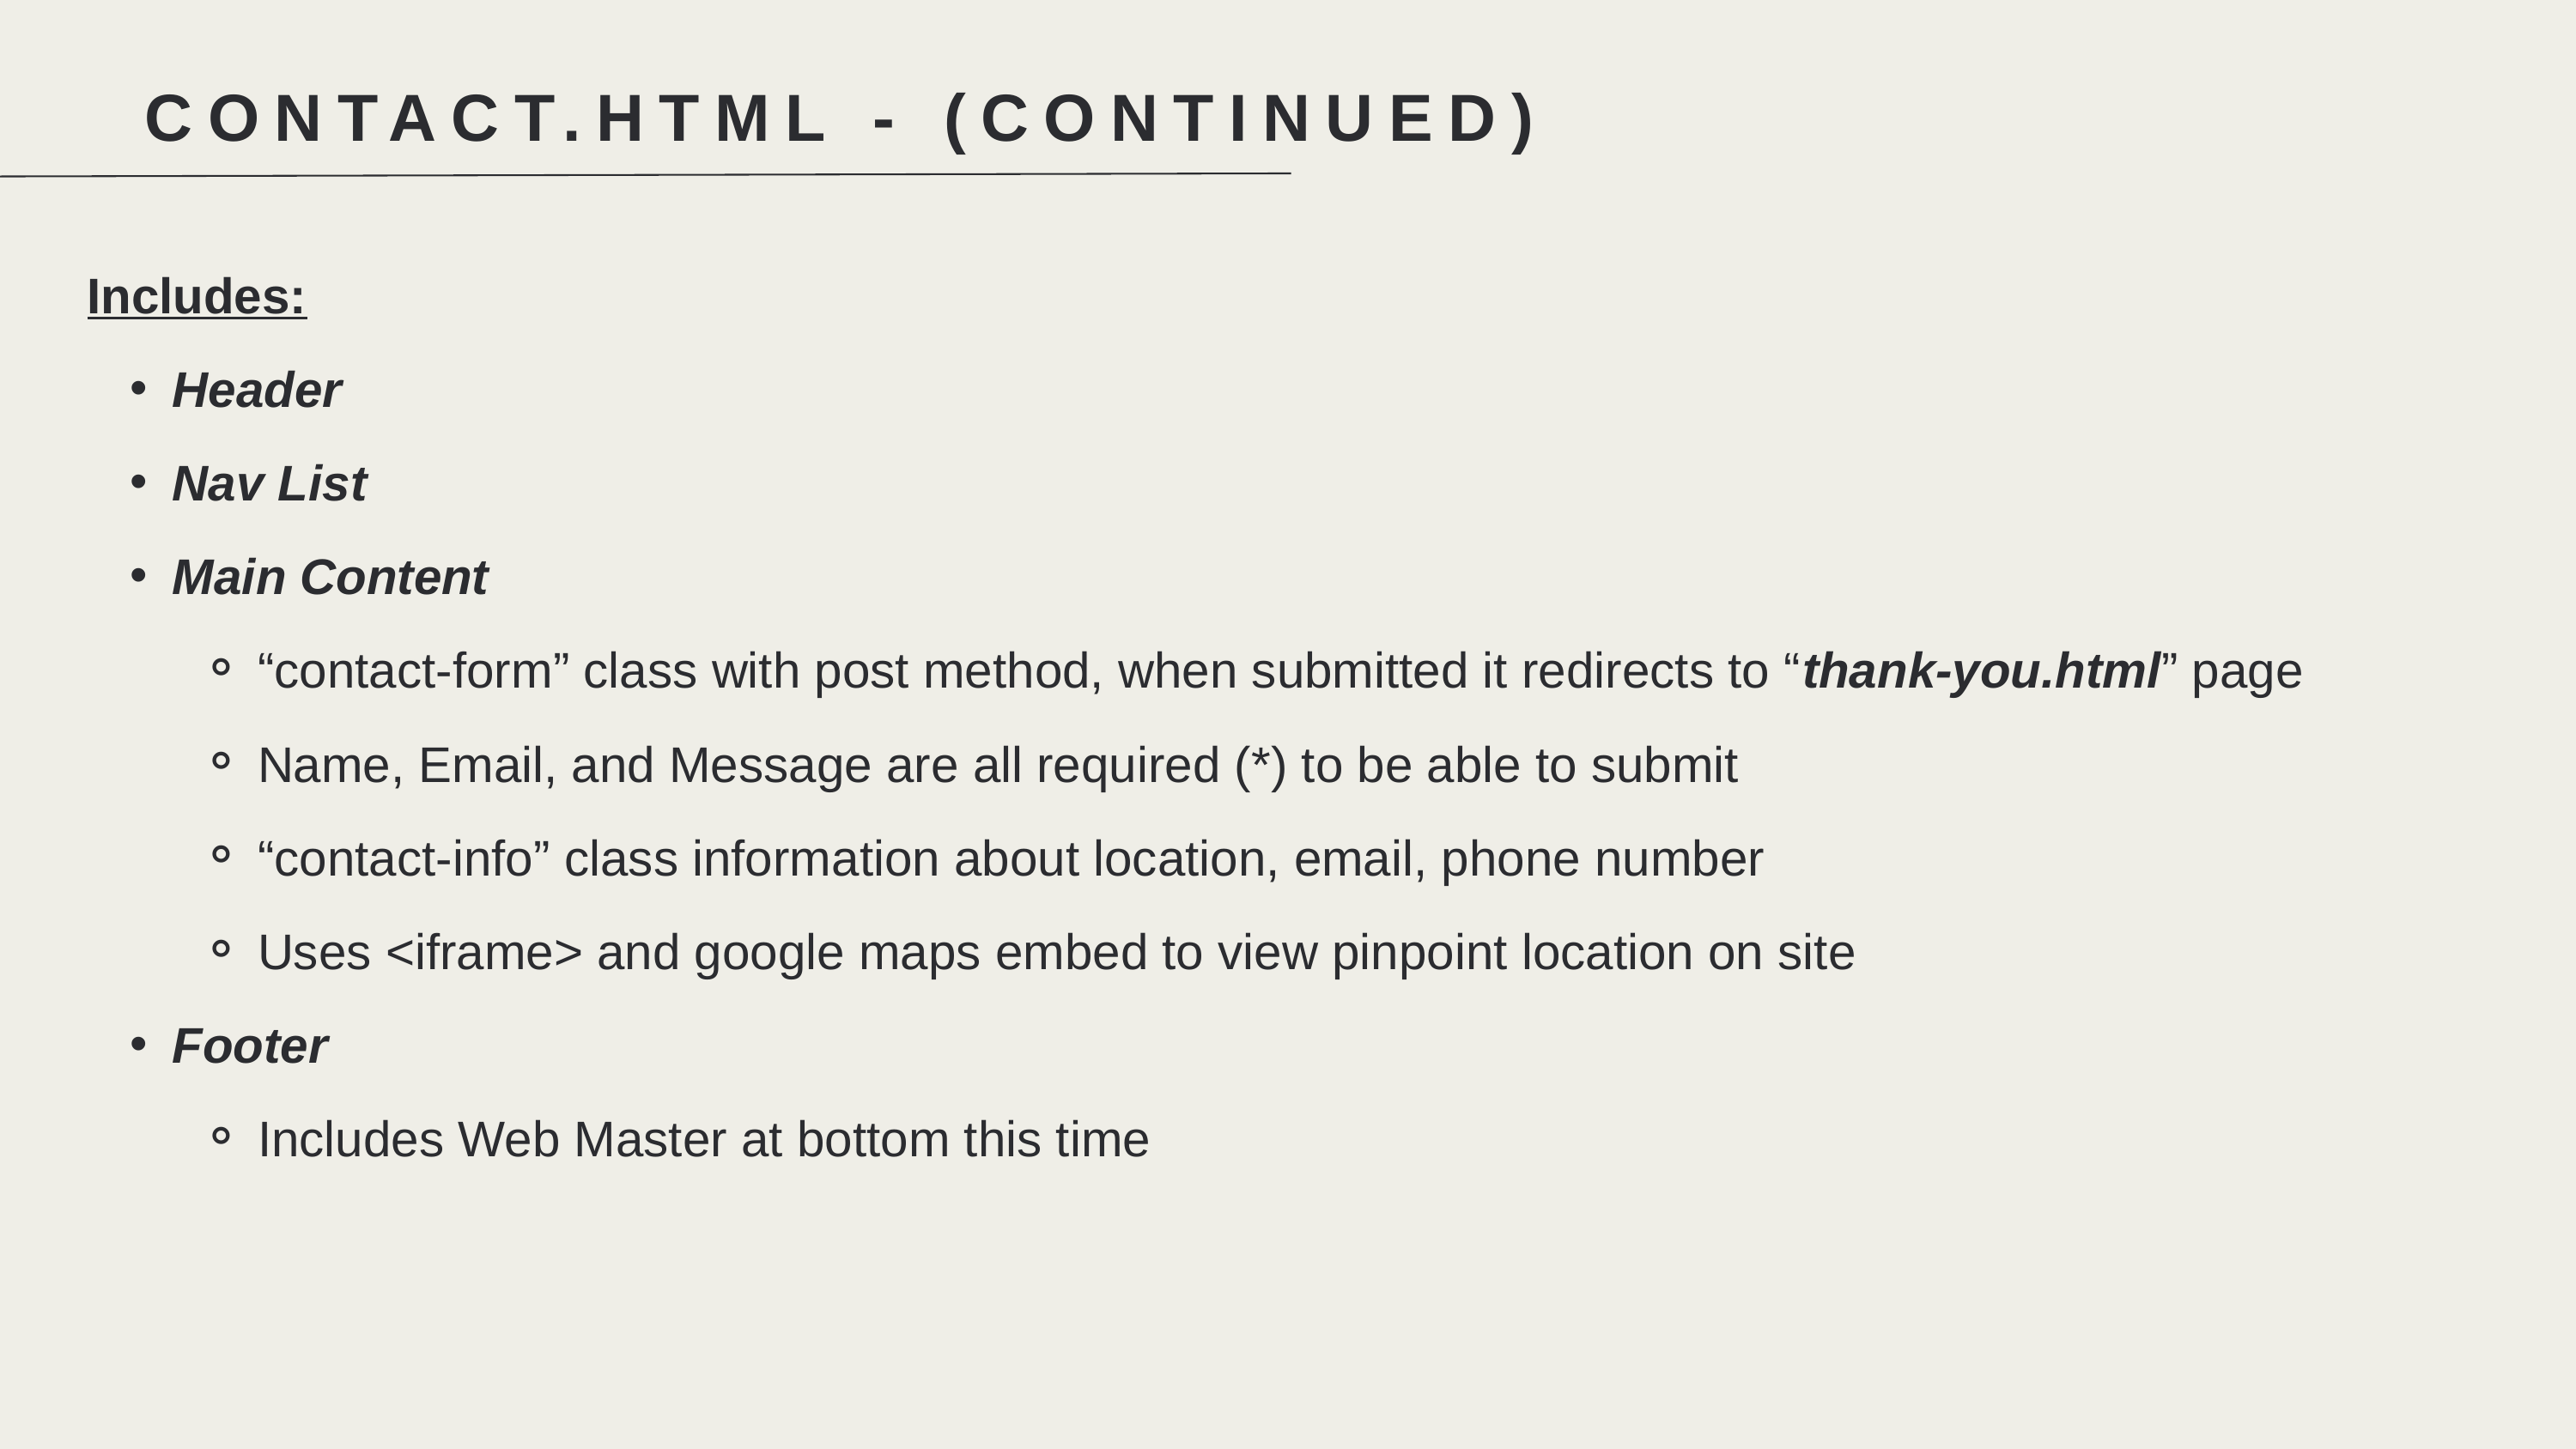

CONTACT.HTML - (CONTINUED)

Includes:
Header
Nav List
Main Content
“contact-form” class with post method, when submitted it redirects to “thank-you.html” page
Name, Email, and Message are all required (*) to be able to submit
“contact-info” class information about location, email, phone number
Uses <iframe> and google maps embed to view pinpoint location on site
Footer
Includes Web Master at bottom this time